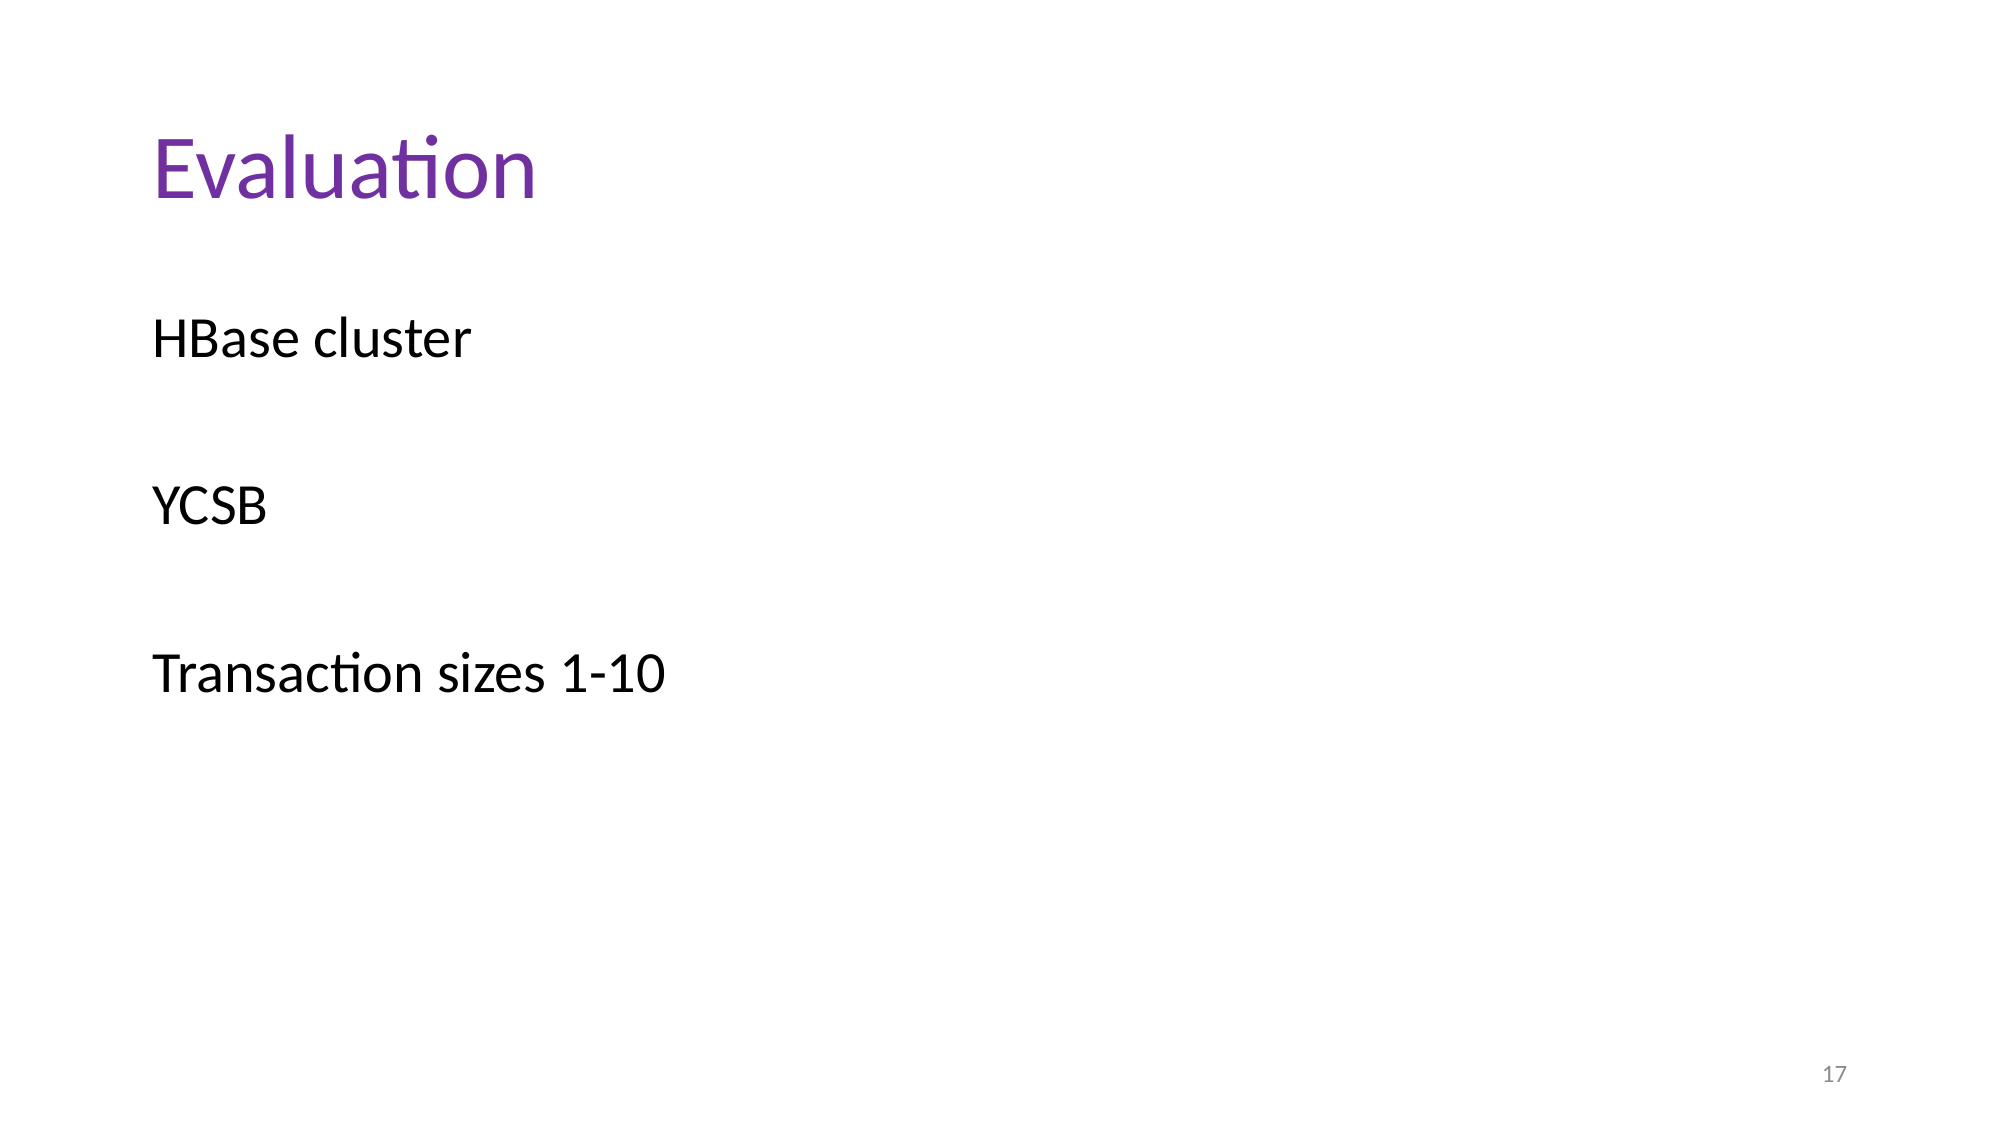

# Evaluation
HBase cluster

YCSB

Transaction sizes 1-10
17